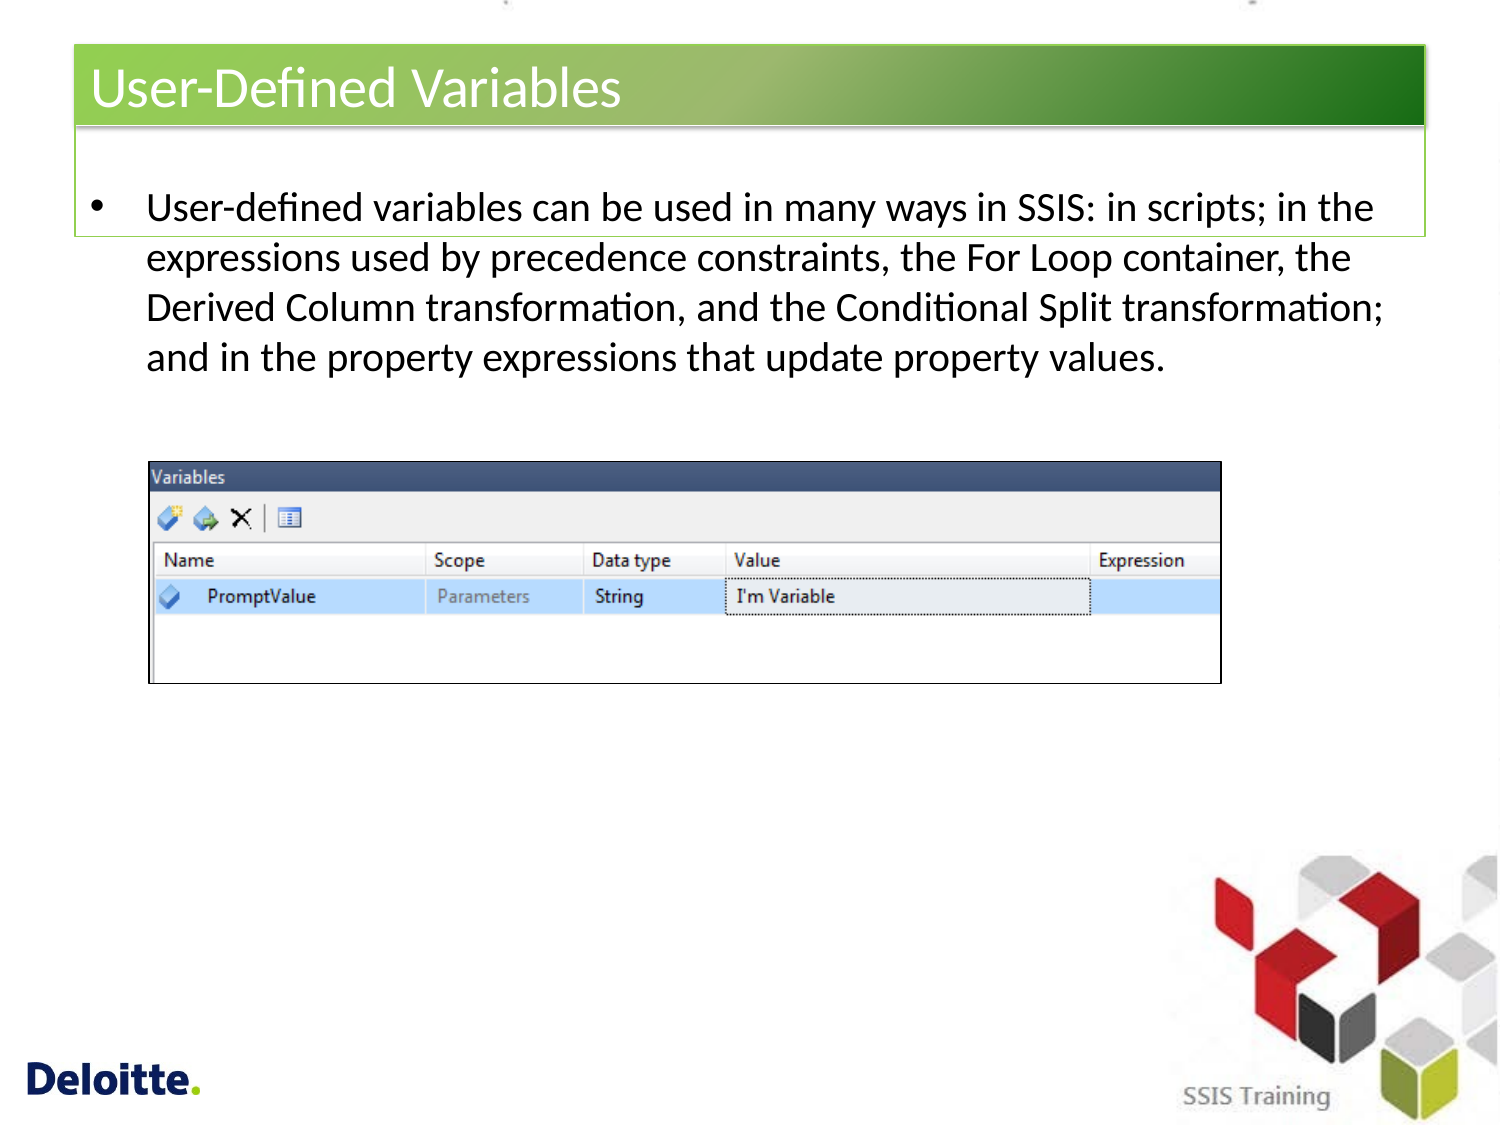

# User-Defined Variables
User-defined variables can be used in many ways in SSIS: in scripts; in the  expressions used by precedence constraints, the For Loop container, the  Derived Column transformation, and the Conditional Split transformation;  and in the property expressions that update property values.